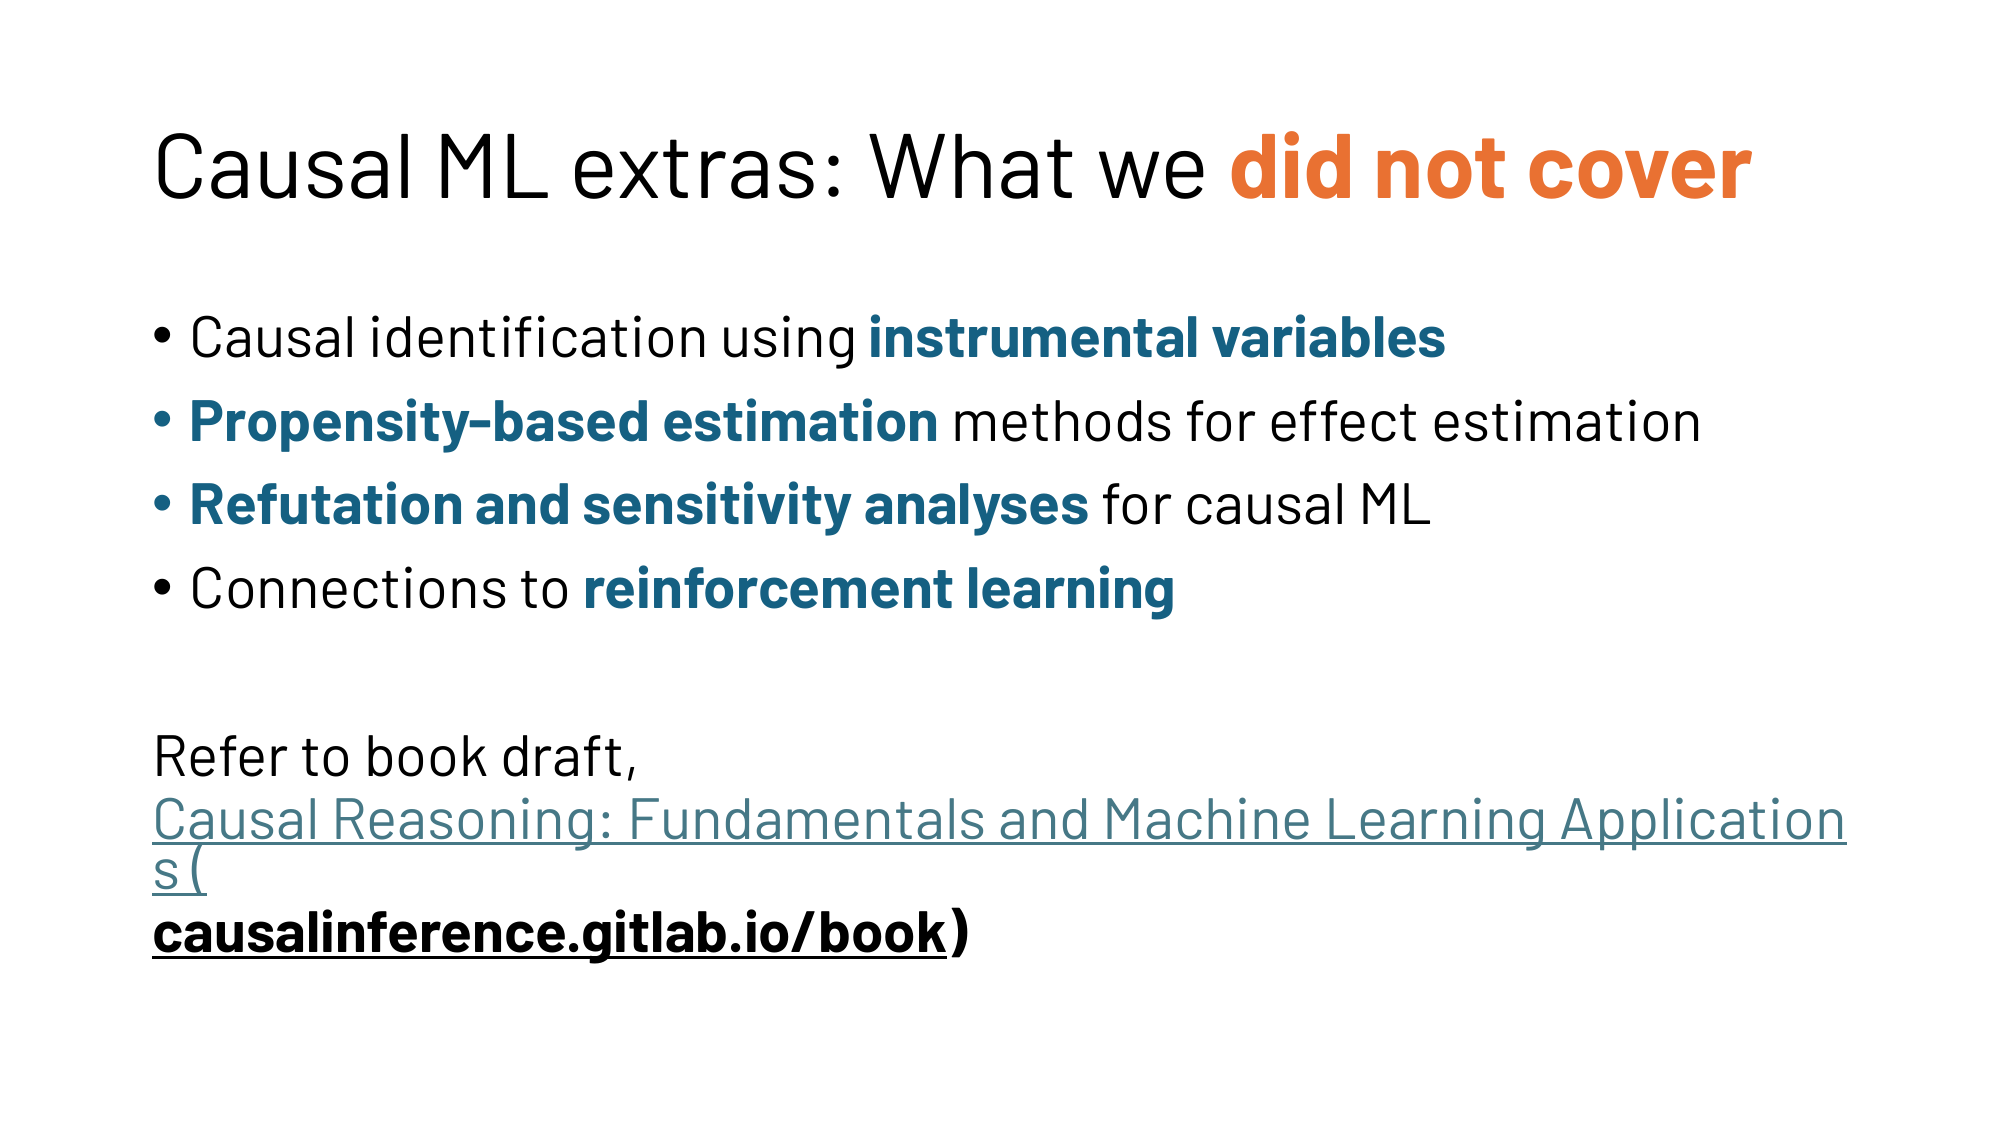

# Causal ML extras: What we did not cover
Causal identification using instrumental variables
Propensity-based estimation methods for effect estimation
Refutation and sensitivity analyses for causal ML
Connections to reinforcement learning

Refer to book draft, Causal Reasoning: Fundamentals and Machine Learning Applications (causalinference.gitlab.io/book)